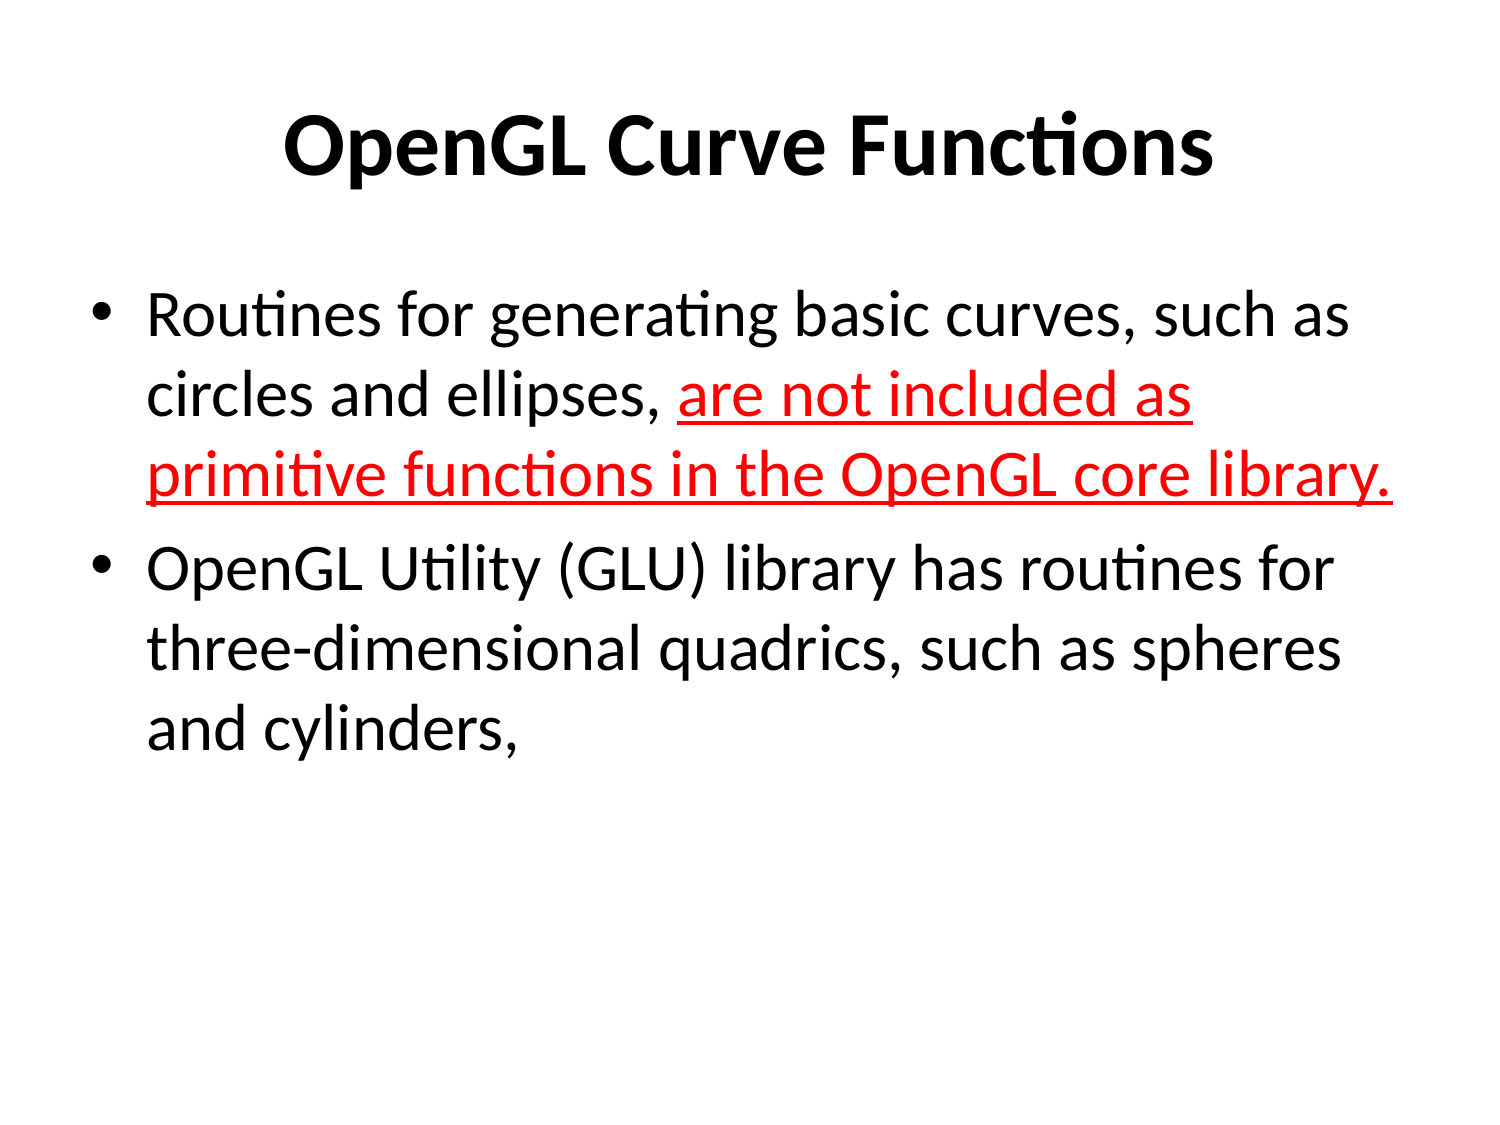

# OpenGL Curve Functions
Routines for generating basic curves, such as circles and ellipses, are not included as primitive functions in the OpenGL core library.
OpenGL Utility (GLU) library has routines for three-dimensional quadrics, such as spheres and cylinders,